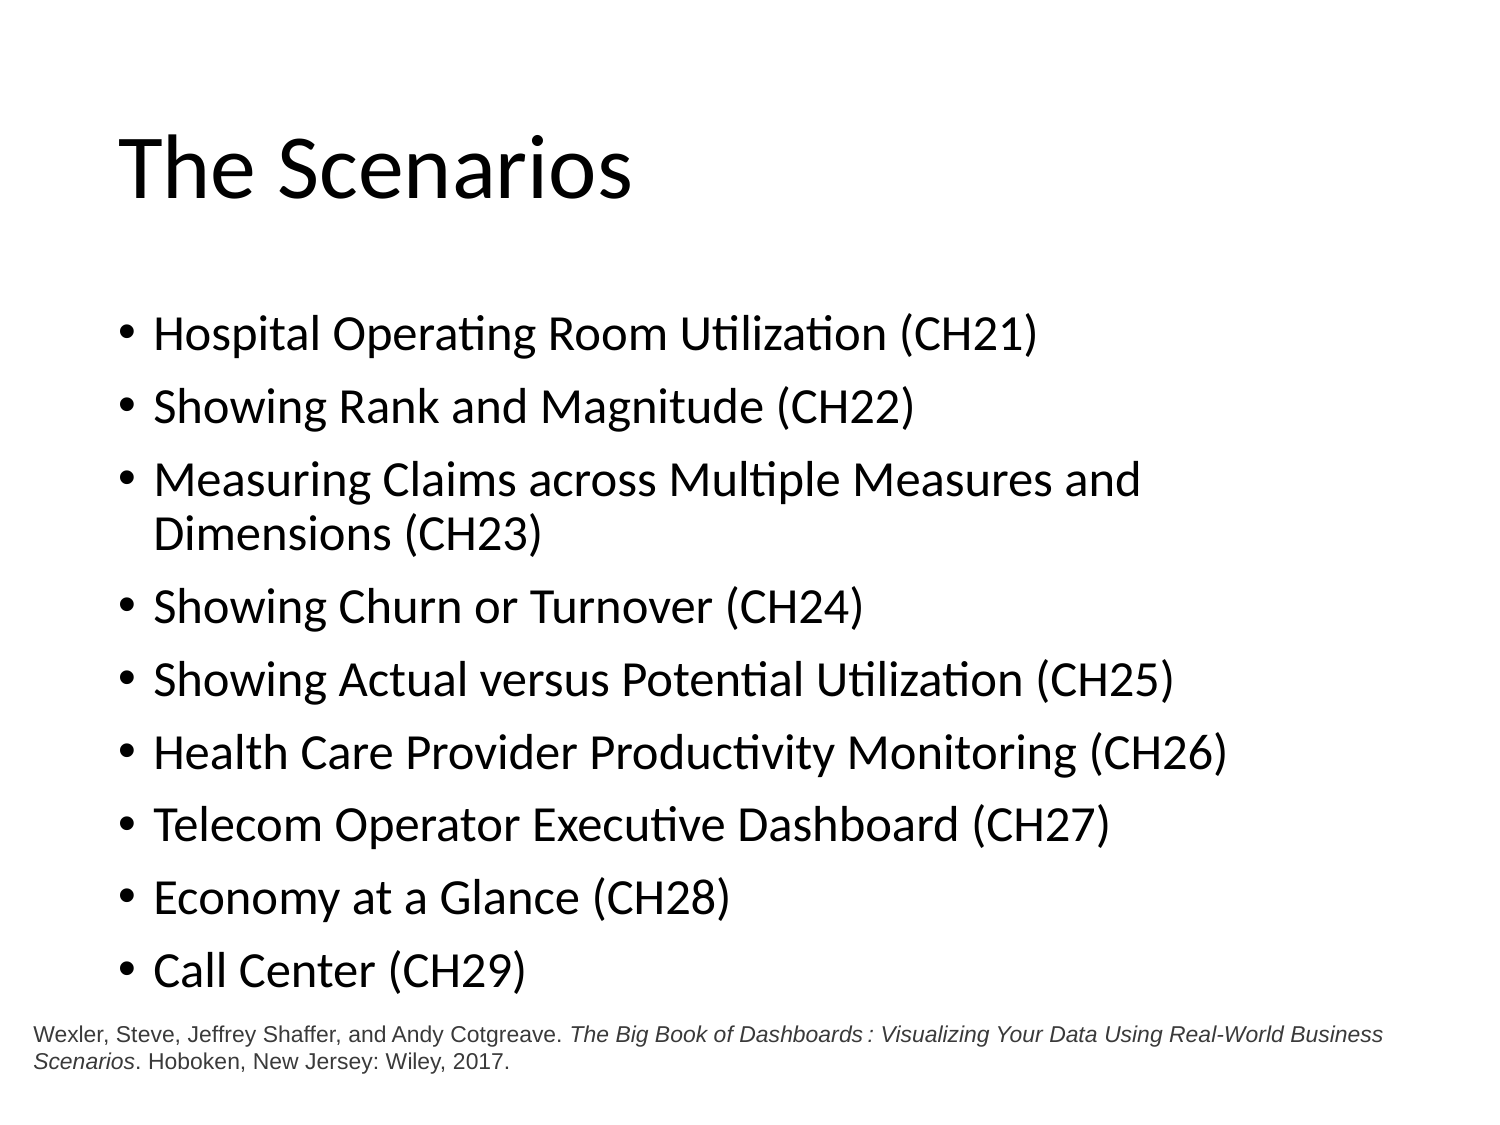

# The Scenarios
Hospital Operating Room Utilization (CH21)
Showing Rank and Magnitude (CH22)
Measuring Claims across Multiple Measures and Dimensions (CH23)
Showing Churn or Turnover (CH24)
Showing Actual versus Potential Utilization (CH25)
Health Care Provider Productivity Monitoring (CH26)
Telecom Operator Executive Dashboard (CH27)
Economy at a Glance (CH28)
Call Center (CH29)

Wexler, Steve, Jeffrey Shaffer, and Andy Cotgreave. The Big Book of Dashboards : Visualizing Your Data Using Real-World Business Scenarios. Hoboken, New Jersey: Wiley, 2017.